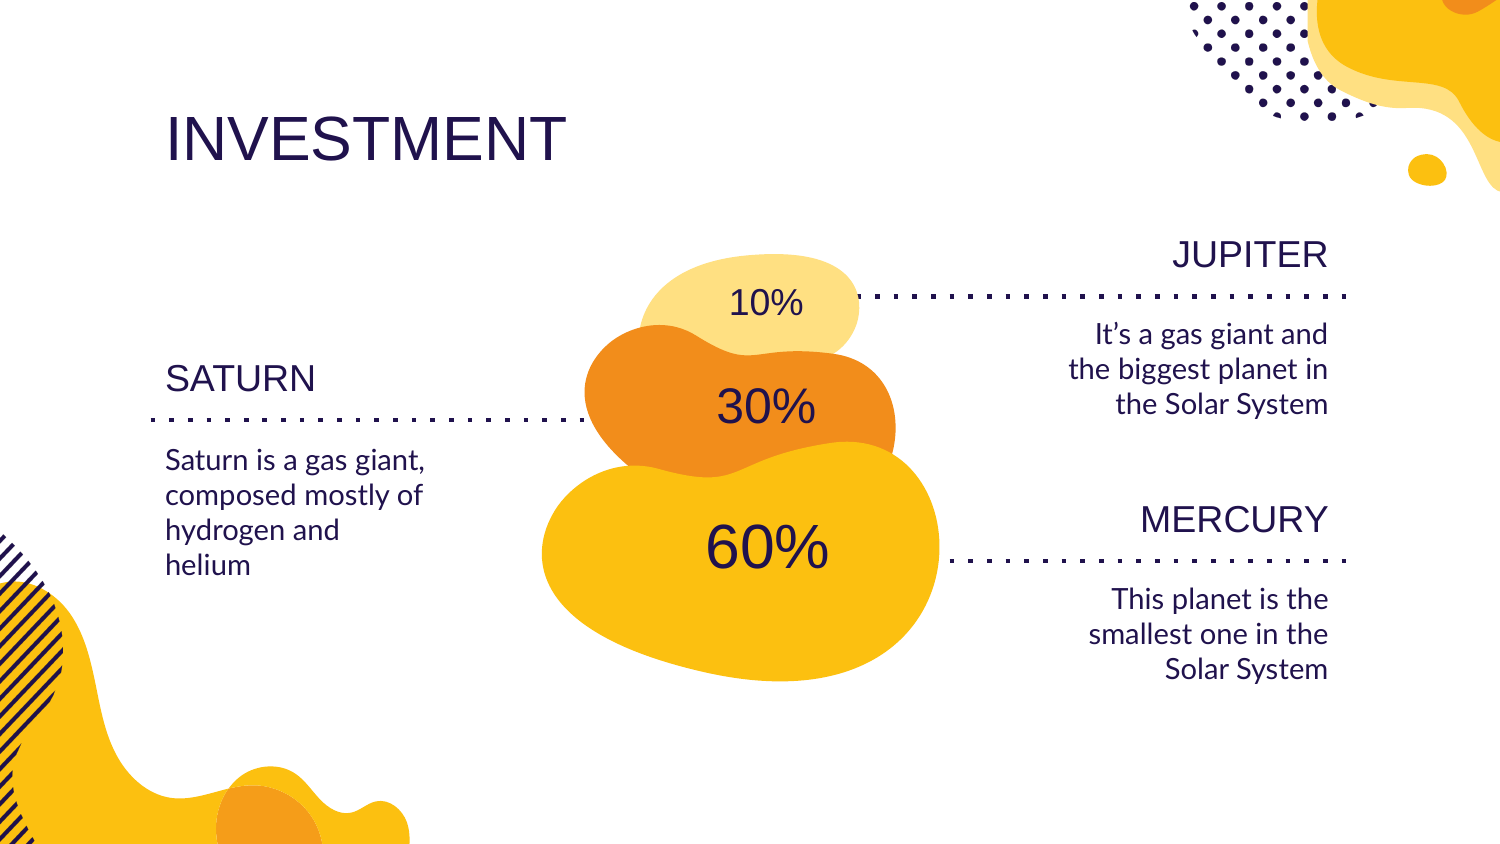

# INVESTMENT
JUPITER

10%
It’s a gas giant and the biggest planet in the Solar System

SATURN
30%
Saturn is a gas giant, composed mostly of hydrogen and helium

MERCURY
60%
This planet is the smallest one in the Solar System